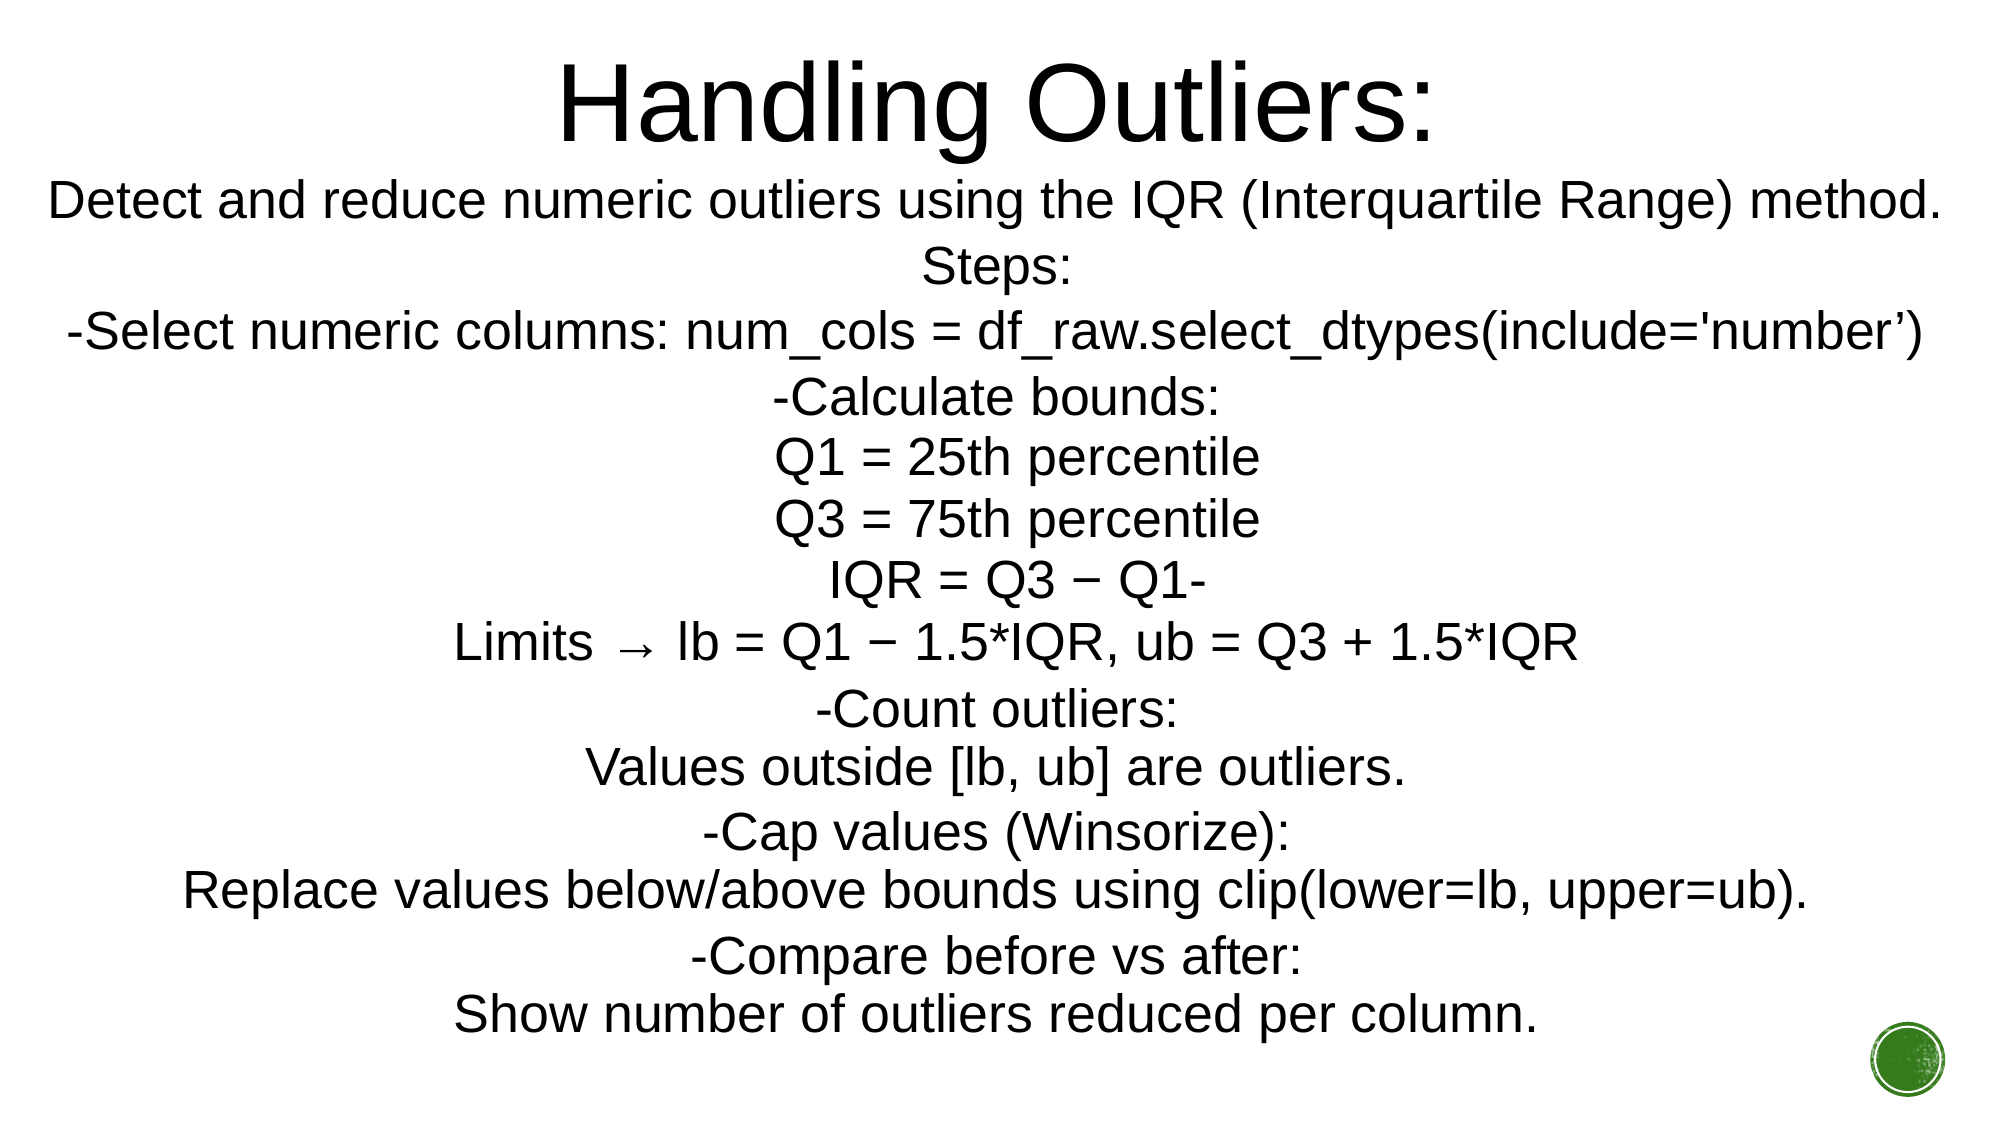

Handling Outliers:
Detect and reduce numeric outliers using the IQR (Interquartile Range) method.
Steps:
-Select numeric columns: num_cols = df_raw.select_dtypes(include='number’)
-Calculate bounds:
Q1 = 25th percentile
Q3 = 75th percentile
IQR = Q3 − Q1-
Limits → lb = Q1 − 1.5*IQR, ub = Q3 + 1.5*IQR
-Count outliers:
Values outside [lb, ub] are outliers.
-Cap values (Winsorize):
Replace values below/above bounds using clip(lower=lb, upper=ub).
-Compare before vs after:
Show number of outliers reduced per column.